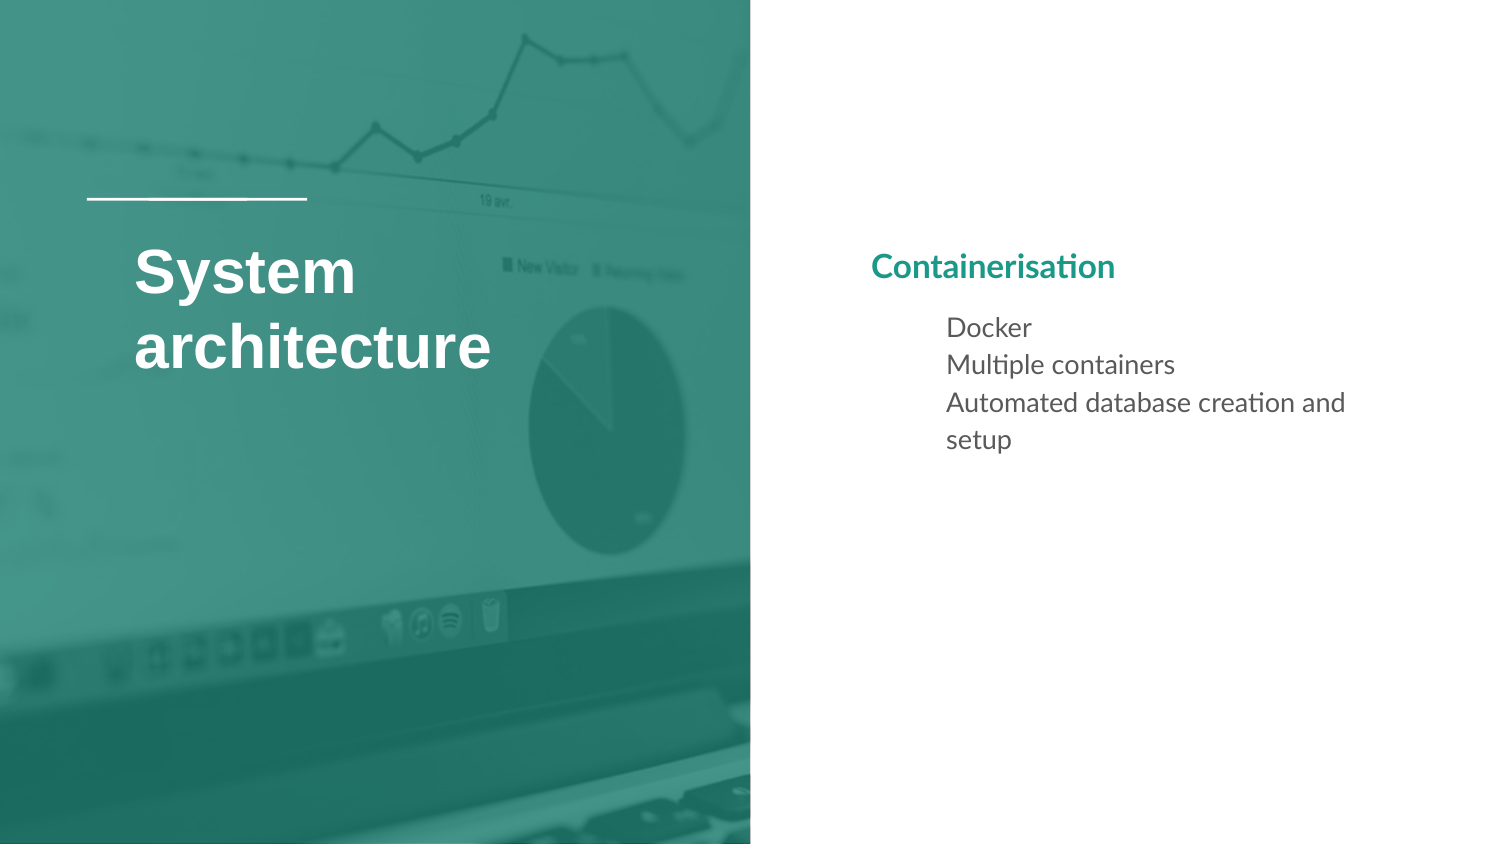

# System architecture

Containerisation
Docker
Multiple containers
Automated database creation and setup